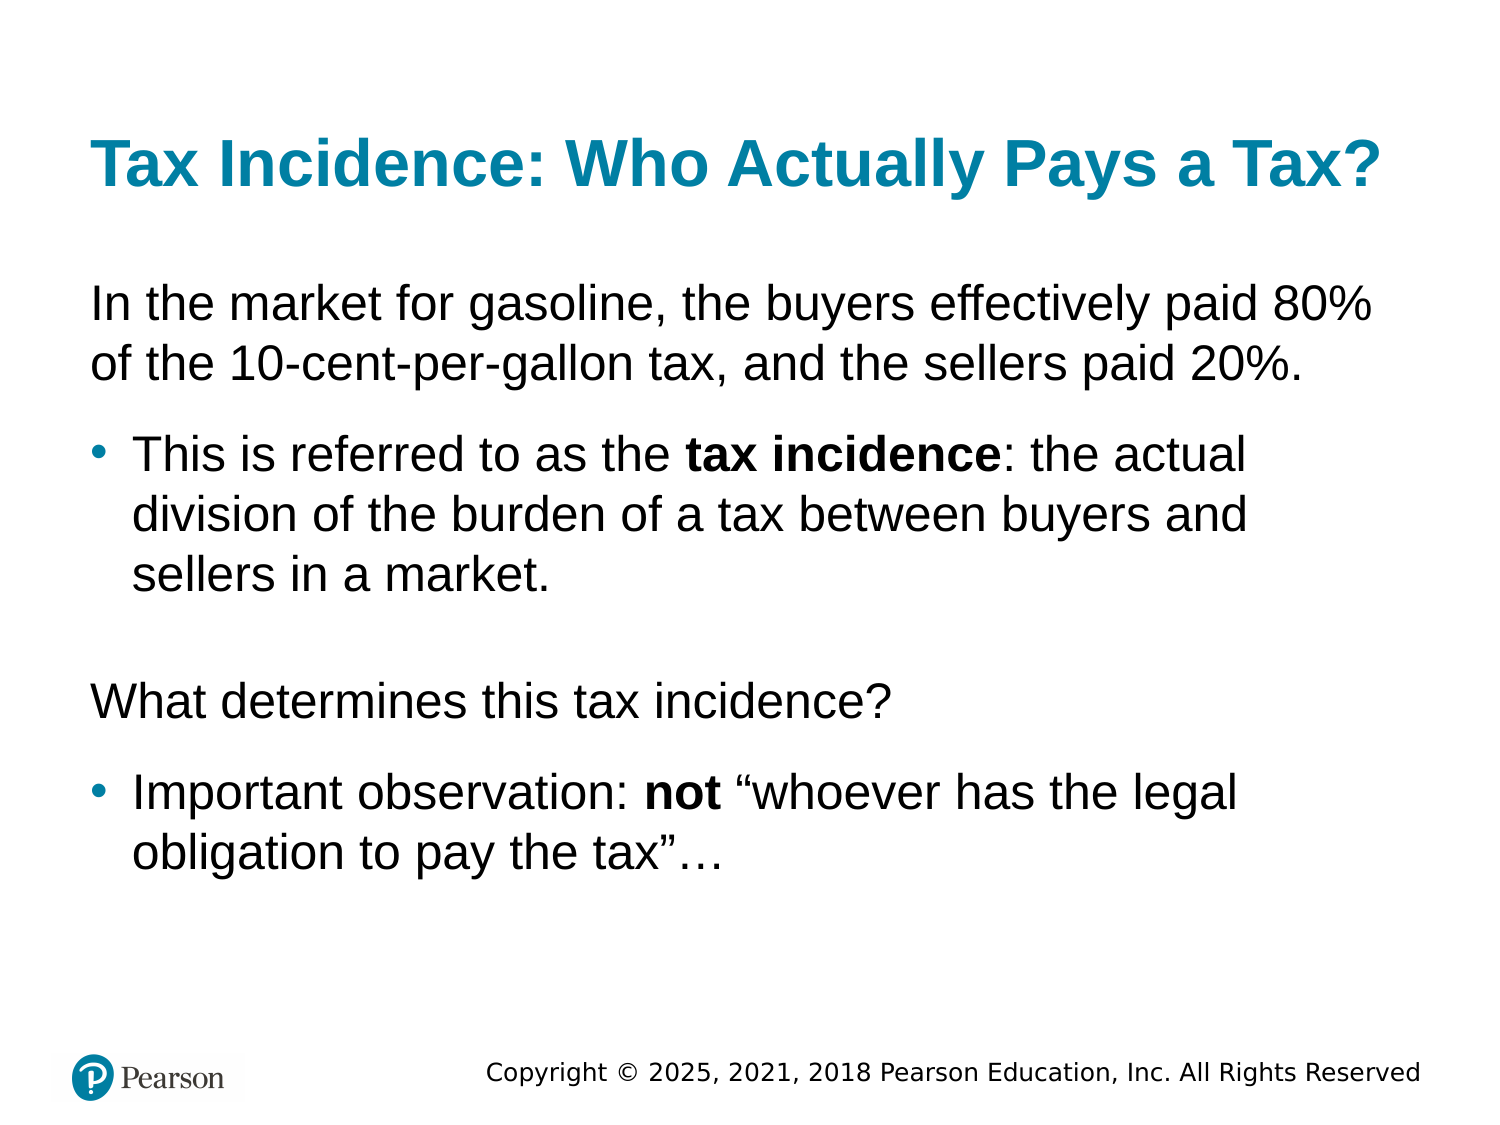

# Tax Incidence: Who Actually Pays a Tax?
In the market for gasoline, the buyers effectively paid 80% of the 10-cent-per-gallon tax, and the sellers paid 20%.
This is referred to as the tax incidence: the actual division of the burden of a tax between buyers and sellers in a market.
What determines this tax incidence?
Important observation: not “whoever has the legal obligation to pay the tax”…